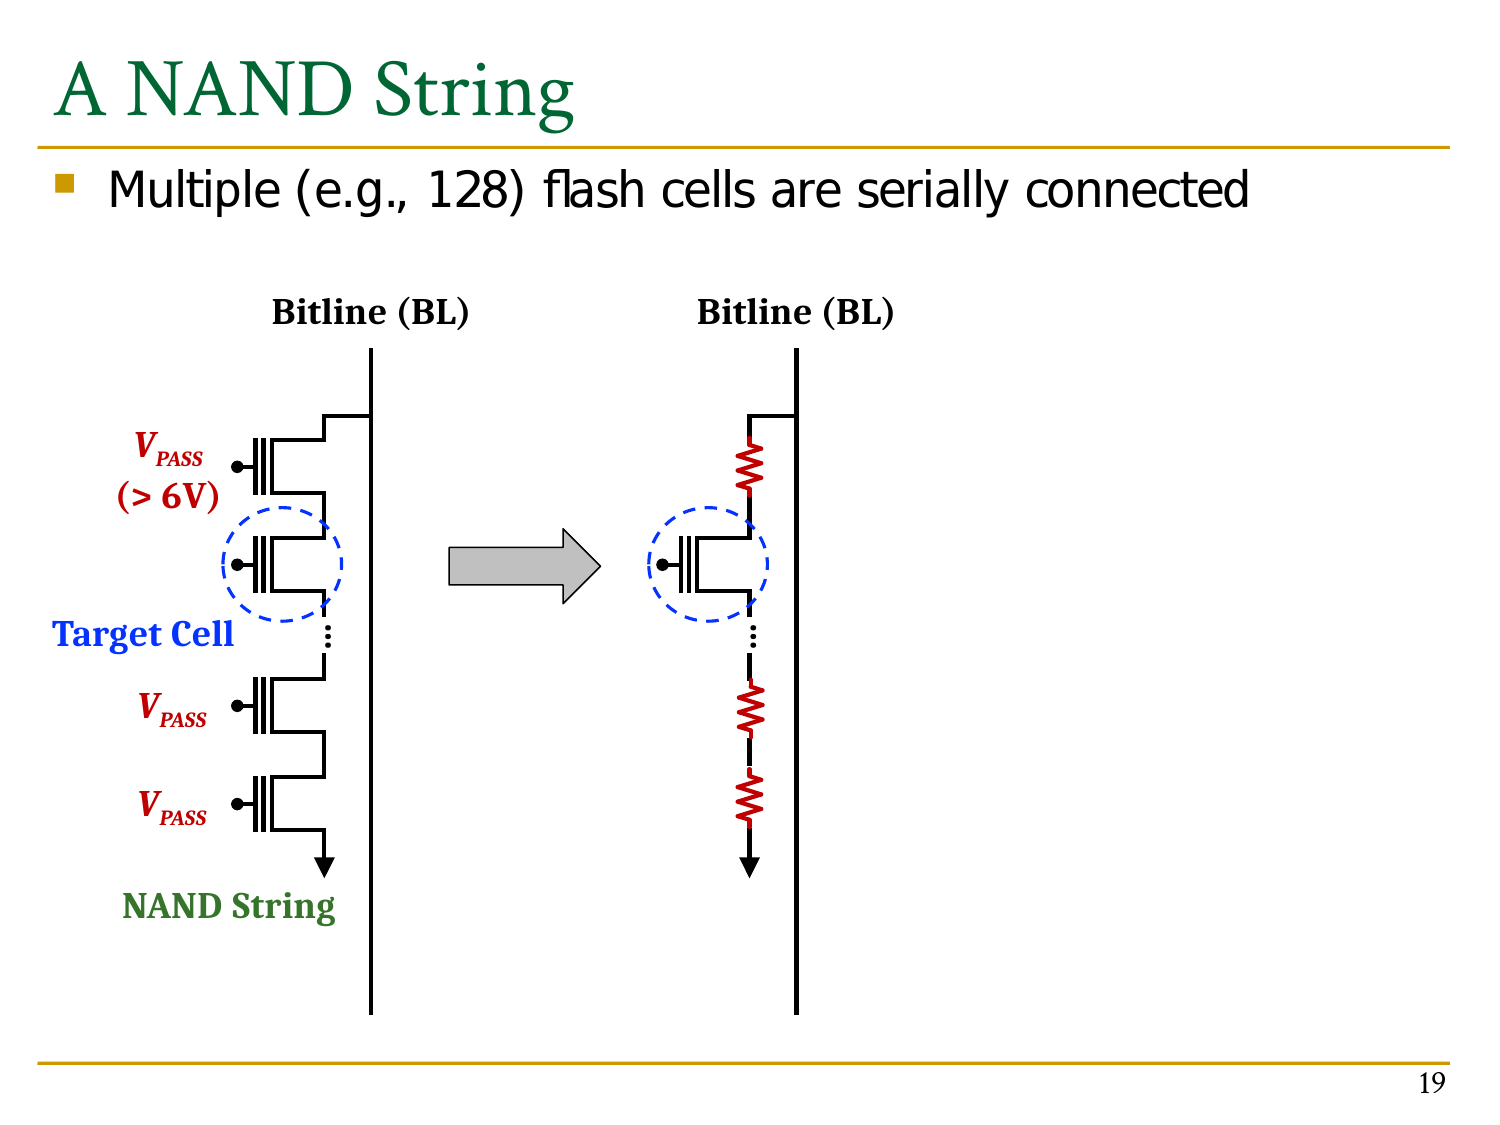

# A NAND String
Multiple (e.g., 128) flash cells are serially connected
Bitline (BL)
Bitline (BL)

…
VPASS
(> 6V)
VPASS
VPASS
…

Target Cell
NAND String
19